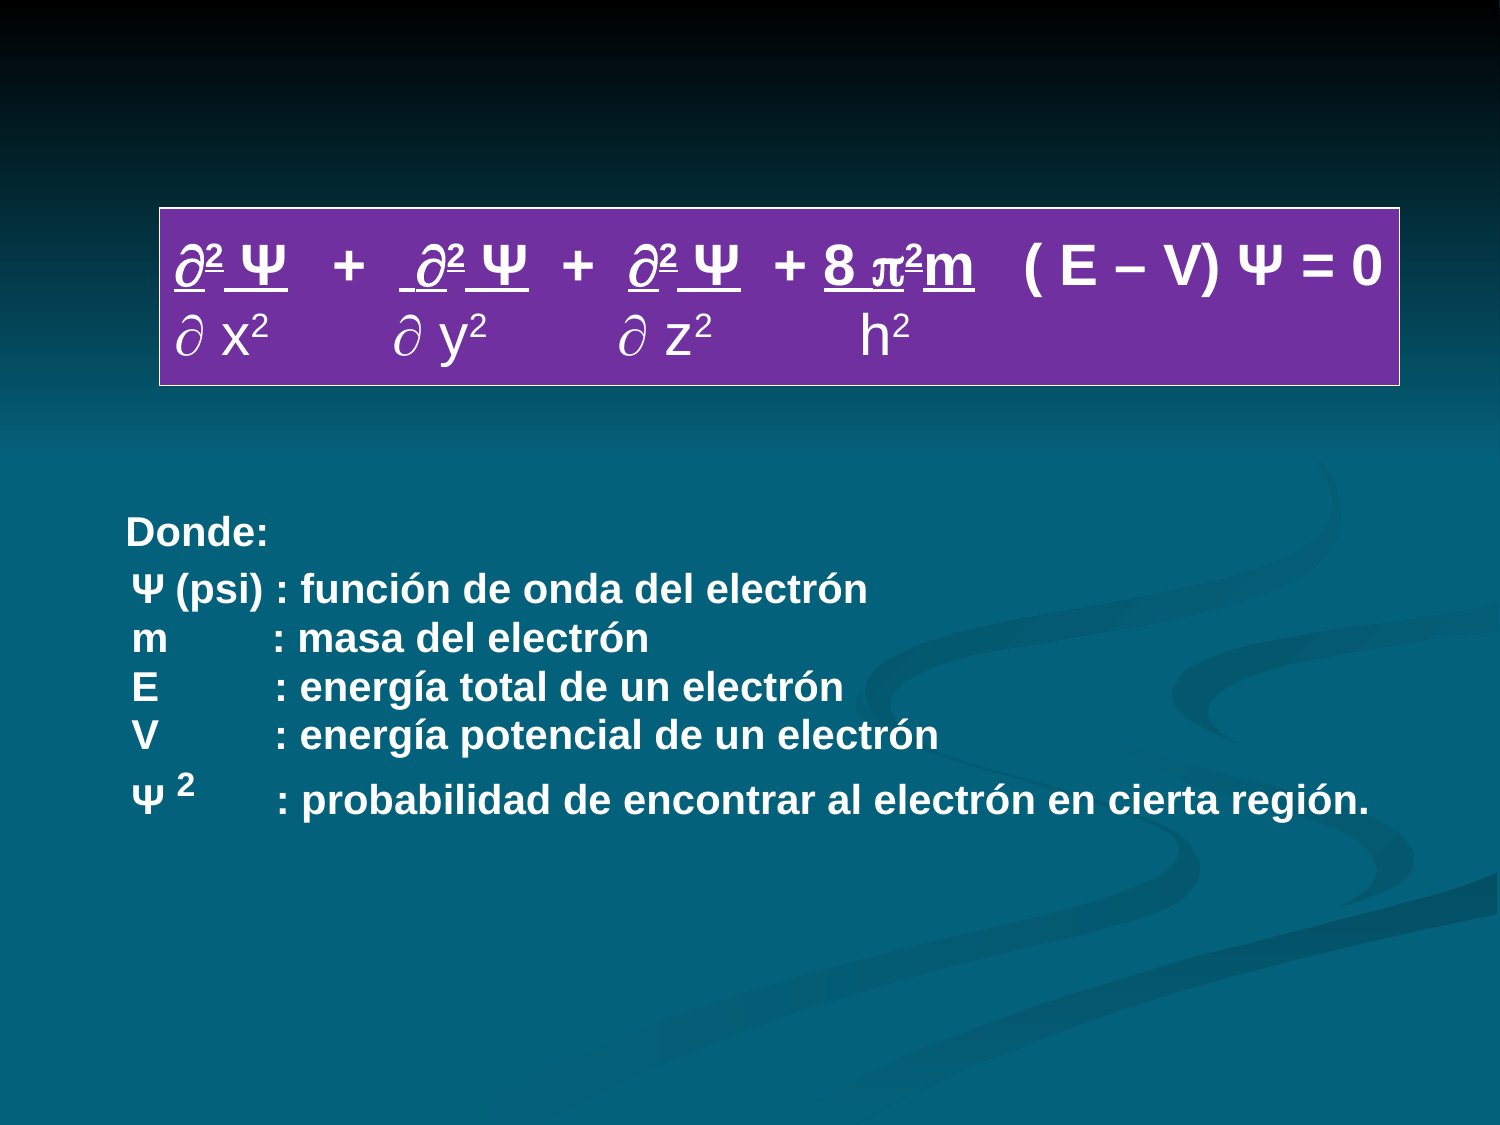

∂2 Ψ  +   ∂2 Ψ  +  ∂2 Ψ  + 8 π2m   ( E – V) Ψ = 0
∂ x2        ∂ y2        ∂ z2         h2

         Donde:
      Ψ (psi) : función de onda del electrón
      m         : masa del electrón
      E          : energía total de un electrón
      V          : energía potencial de un electrón
      Ψ 2       : probabilidad de encontrar al electrón en cierta región.